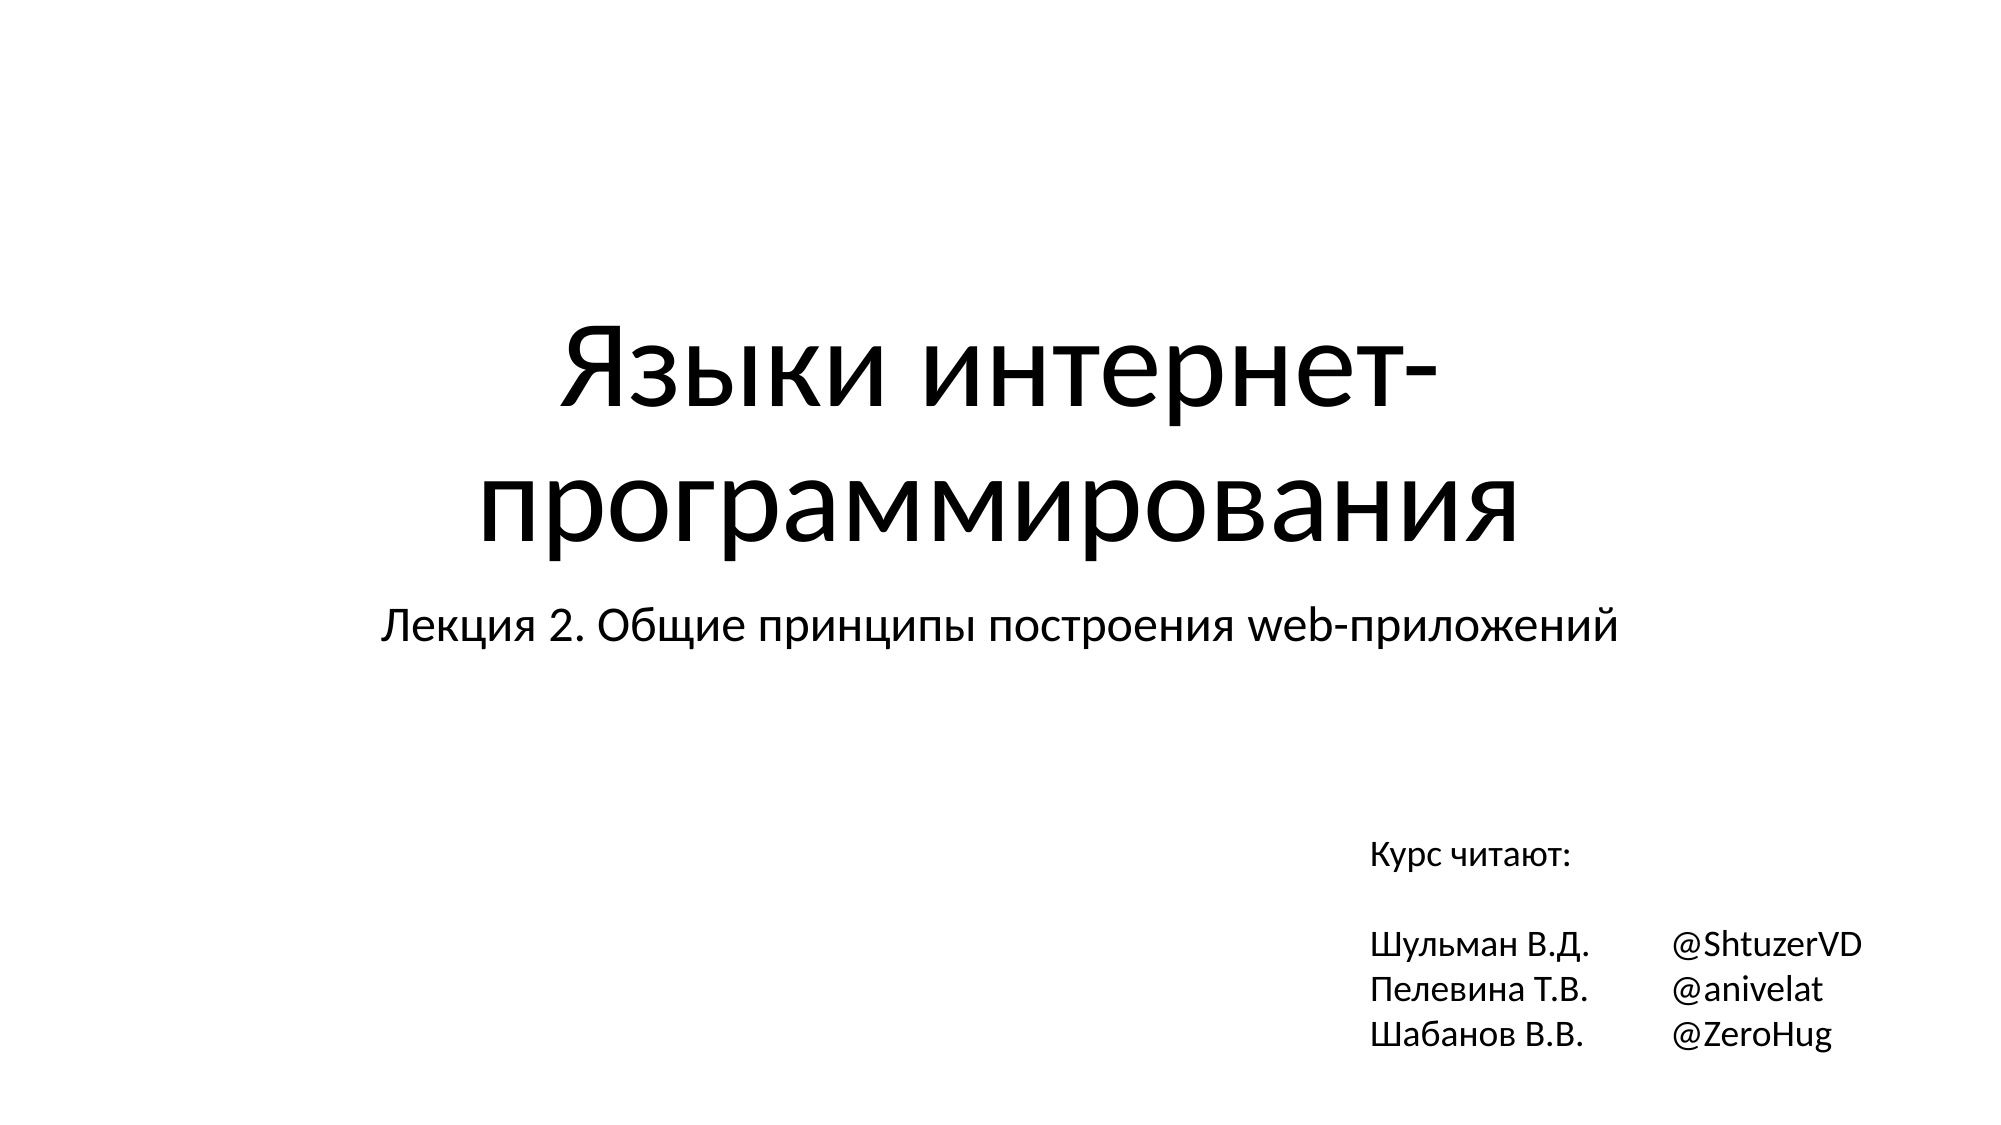

# Языки интернет-программирования
Лекция 2. Общие принципы построения web-приложений
Курс читают:

Шульман В.Д.	@ShtuzerVD
Пелевина Т.В.	@anivelat
Шабанов В.В.	@ZeroHug